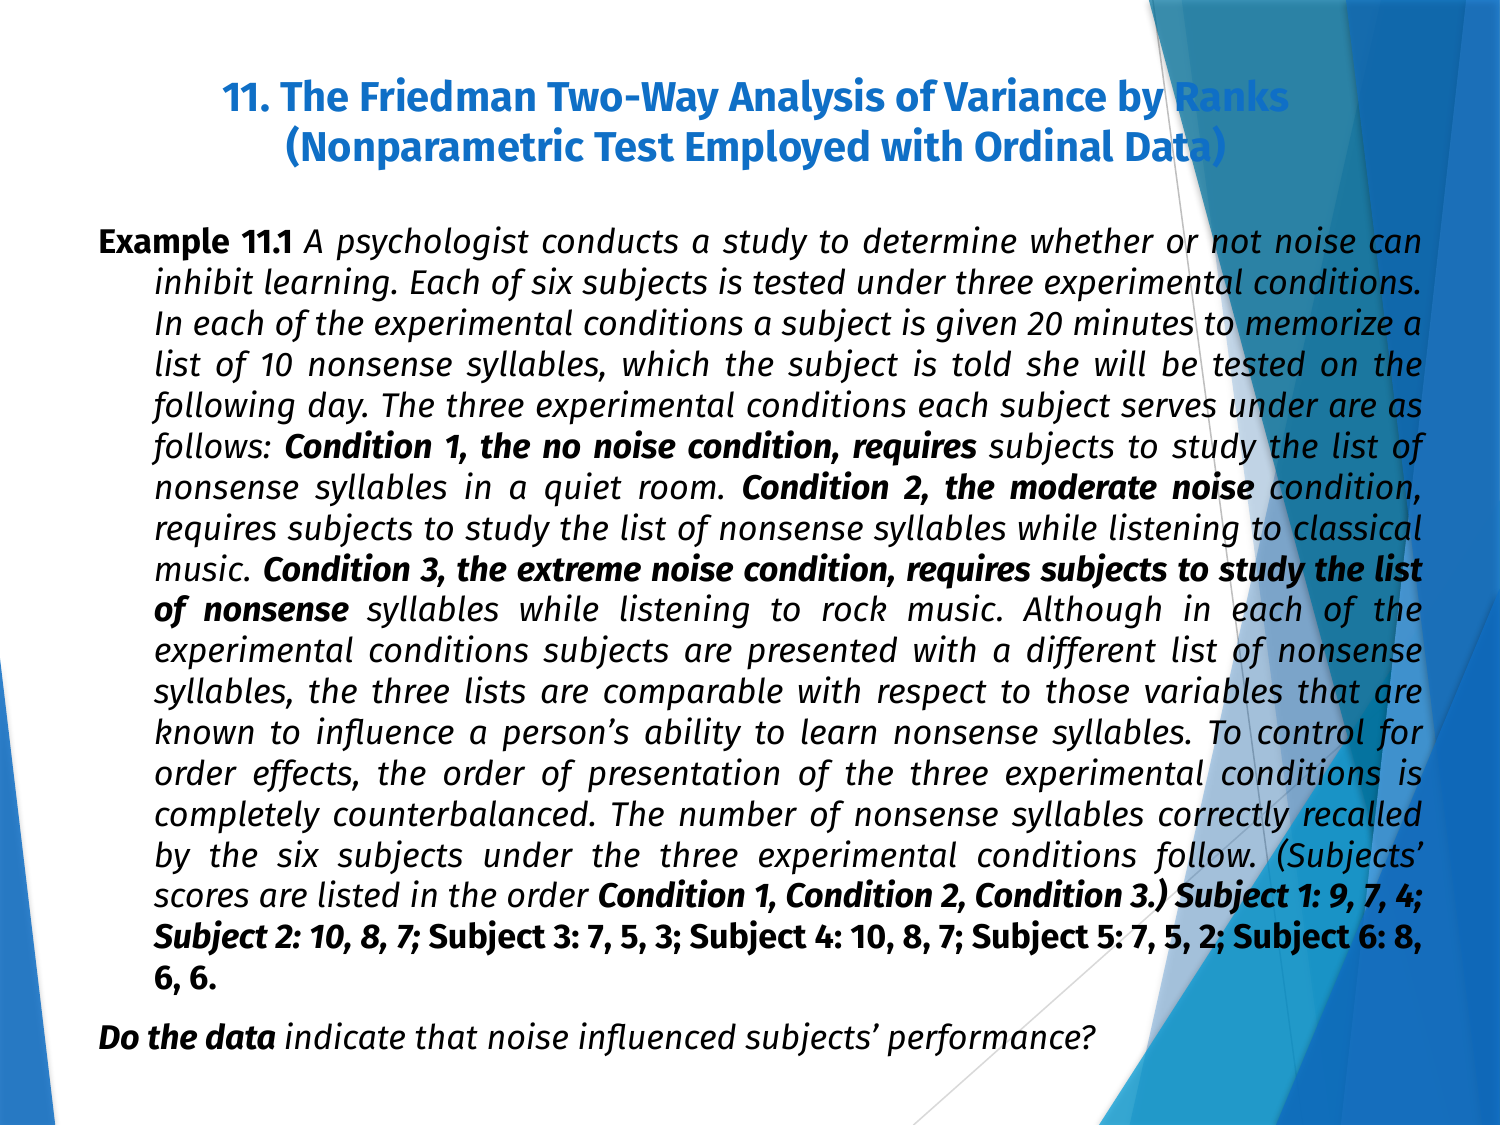

# 11. The Friedman Two-Way Analysis of Variance by Ranks (Nonparametric Test Employed with Ordinal Data)
Example 11.1 A psychologist conducts a study to determine whether or not noise can inhibit learning. Each of six subjects is tested under three experimental conditions. In each of the experimental conditions a subject is given 20 minutes to memorize a list of 10 nonsense syllables, which the subject is told she will be tested on the following day. The three experimental conditions each subject serves under are as follows: Condition 1, the no noise condition, requires subjects to study the list of nonsense syllables in a quiet room. Condition 2, the moderate noise condition, requires subjects to study the list of nonsense syllables while listening to classical music. Condition 3, the extreme noise condition, requires subjects to study the list of nonsense syllables while listening to rock music. Although in each of the experimental conditions subjects are presented with a different list of nonsense syllables, the three lists are comparable with respect to those variables that are known to influence a person’s ability to learn nonsense syllables. To control for order effects, the order of presentation of the three experimental conditions is completely counterbalanced. The number of nonsense syllables correctly recalled by the six subjects under the three experimental conditions follow. (Subjects’ scores are listed in the order Condition 1, Condition 2, Condition 3.) Subject 1: 9, 7, 4; Subject 2: 10, 8, 7; Subject 3: 7, 5, 3; Subject 4: 10, 8, 7; Subject 5: 7, 5, 2; Subject 6: 8, 6, 6.
Do the data indicate that noise influenced subjects’ performance?